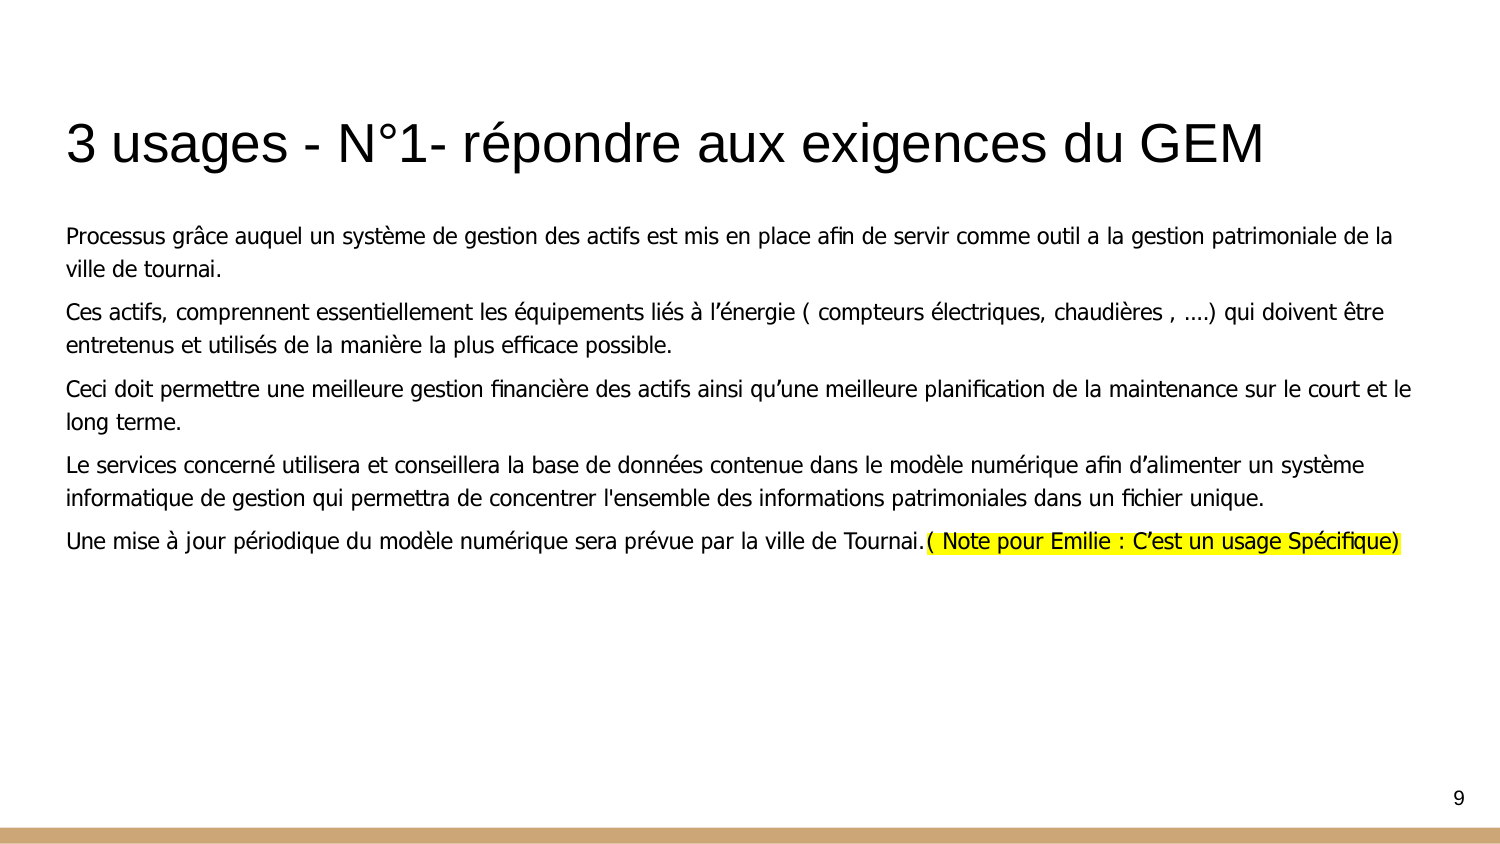

# 3 usages - N°1- répondre aux exigences du GEM
Processus grâce auquel un système de gestion des actifs est mis en place afin de servir comme outil a la gestion patrimoniale de la ville de tournai.
Ces actifs, comprennent essentiellement les équipements liés à l’énergie ( compteurs électriques, chaudières , ….) qui doivent être entretenus et utilisés de la manière la plus efficace possible.
Ceci doit permettre une meilleure gestion financière des actifs ainsi qu’une meilleure planification de la maintenance sur le court et le long terme.
Le services concerné utilisera et conseillera la base de données contenue dans le modèle numérique afin d’alimenter un système informatique de gestion qui permettra de concentrer l'ensemble des informations patrimoniales dans un fichier unique.
Une mise à jour périodique du modèle numérique sera prévue par la ville de Tournai.( Note pour Emilie : C’est un usage Spécifique)

9